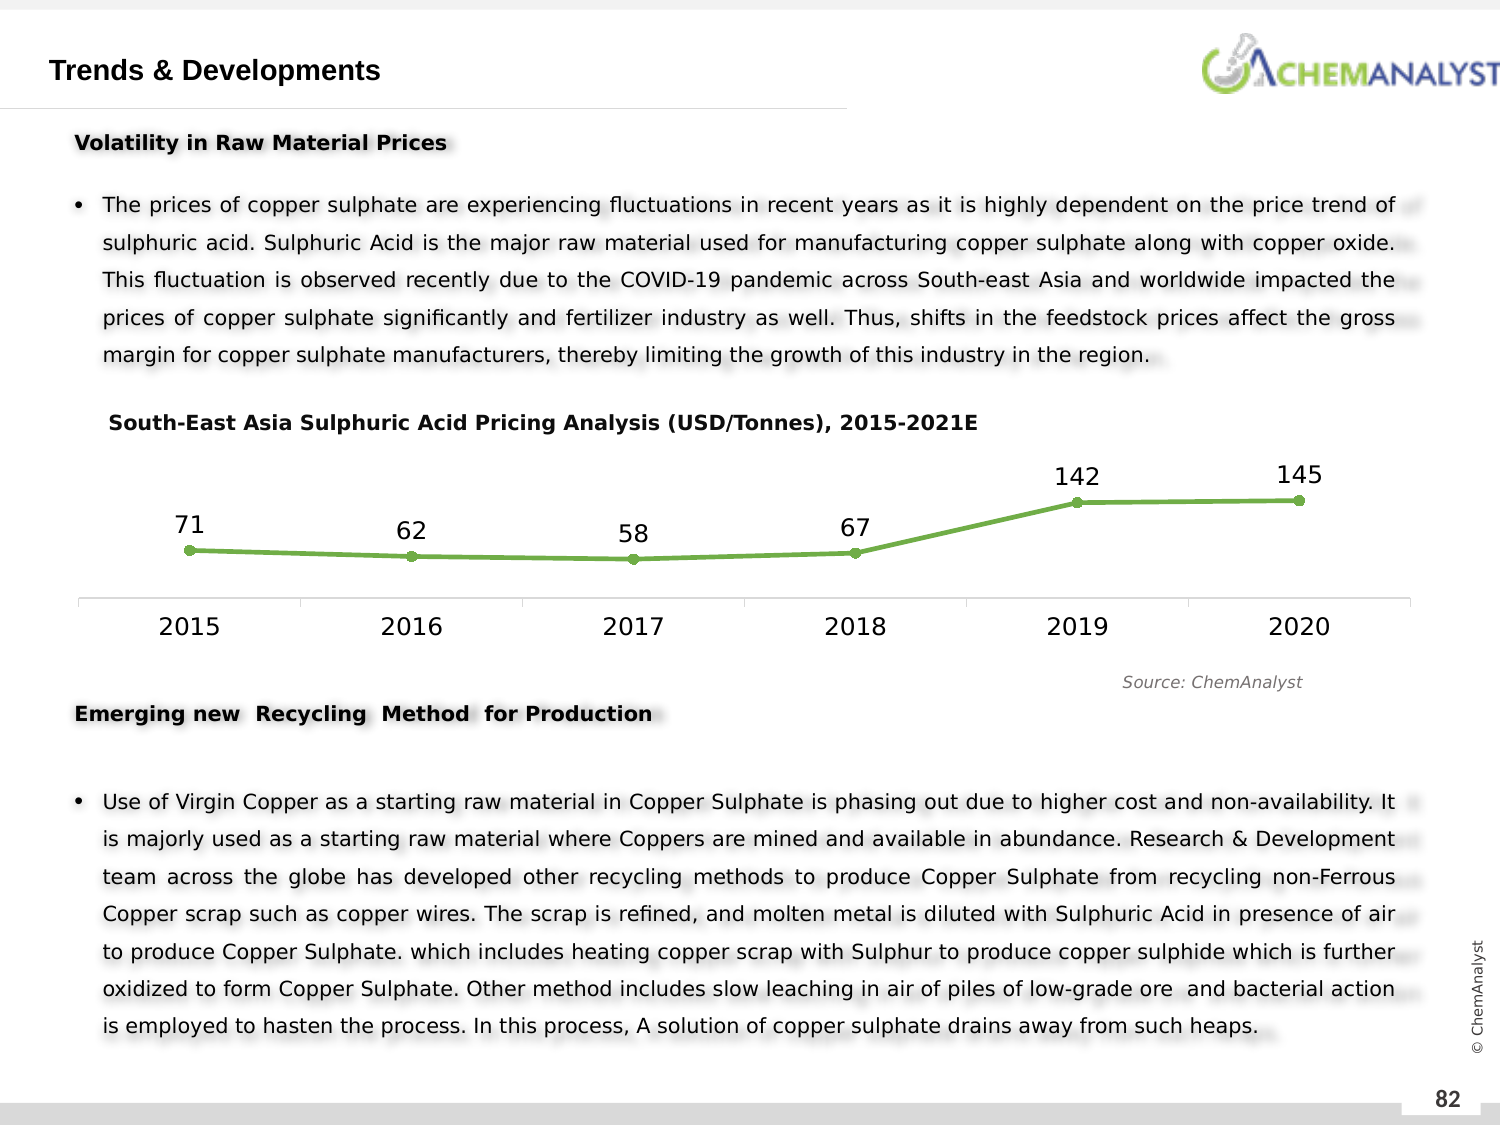

Trends & Developments

Volatility in Raw Material Prices
The prices of copper sulphate are experiencing fluctuations in recent years as it is highly dependent on the price trend of sulphuric acid. Sulphuric Acid is the major raw material used for manufacturing copper sulphate along with copper oxide. This fluctuation is observed recently due to the COVID-19 pandemic across South-east Asia and worldwide impacted the prices of copper sulphate significantly and fertilizer industry as well. Thus, shifts in the feedstock prices affect the gross margin for copper sulphate manufacturers, thereby limiting the growth of this industry in the region.
South-East Asia Sulphuric Acid Pricing Analysis (USD/Tonnes), 2015-2021E

### Chart

| Category | Sulphuric Acid |
|---|---|
| 2015 | 71.0 |
| 2016 | 62.0 |
| 2017 | 58.0 |
| 2018 | 67.0 |
| 2019 | 142.0 |
| 2020 | 145.0 |
Emerging new  Recycling  Method  for Production

Use of Virgin Copper as a starting raw material in Copper Sulphate is phasing out due to higher cost and non-availability. It is majorly used as a starting raw material where Coppers are mined and available in abundance. Research & Development team across the globe has developed other recycling methods to produce Copper Sulphate from recycling non-Ferrous Copper scrap such as copper wires. The scrap is refined, and molten metal is diluted with Sulphuric Acid in presence of air to produce Copper Sulphate. which includes heating copper scrap with Sulphur to produce copper sulphide which is further oxidized to form Copper Sulphate. Other method includes slow leaching in air of piles of low-grade ore  and bacterial action is employed to hasten the process. In this process, A solution of copper sulphate drains away from such heaps.
Source: ChemAnalyst